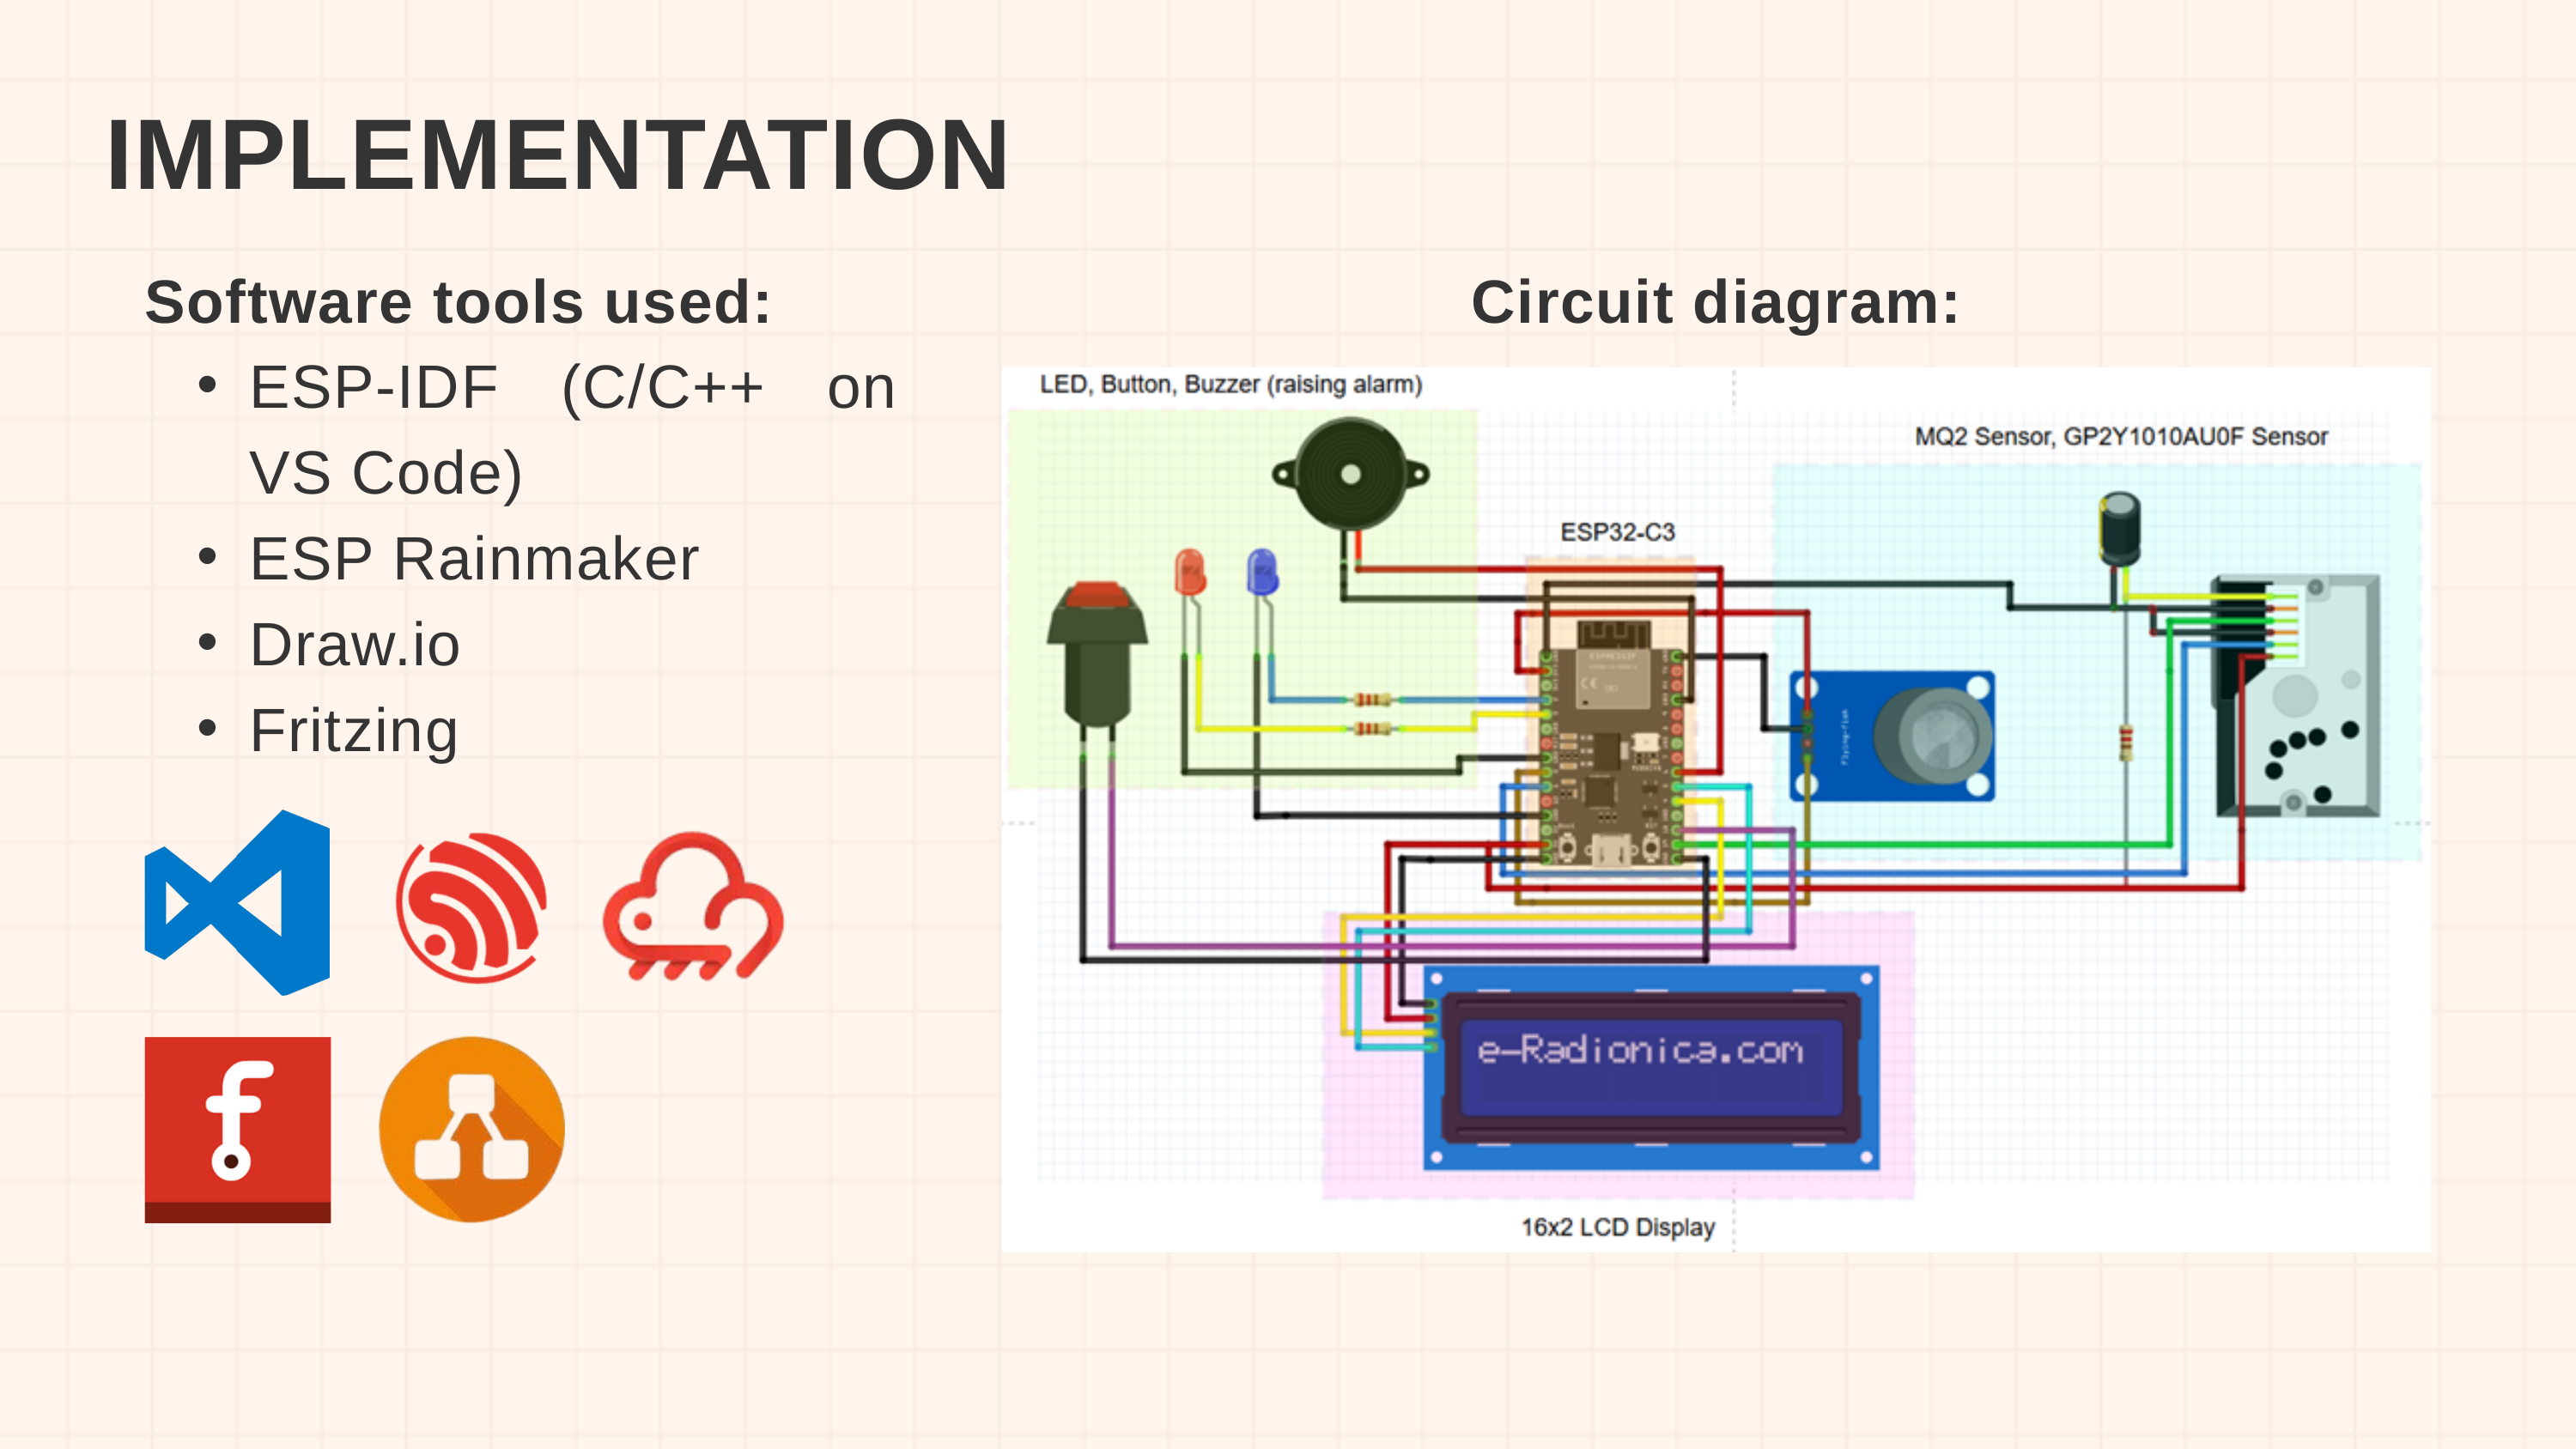

IMPLEMENTATION
Software tools used:
ESP-IDF (C/C++ on VS Code)
ESP Rainmaker
Draw.io
Fritzing
Circuit diagram: